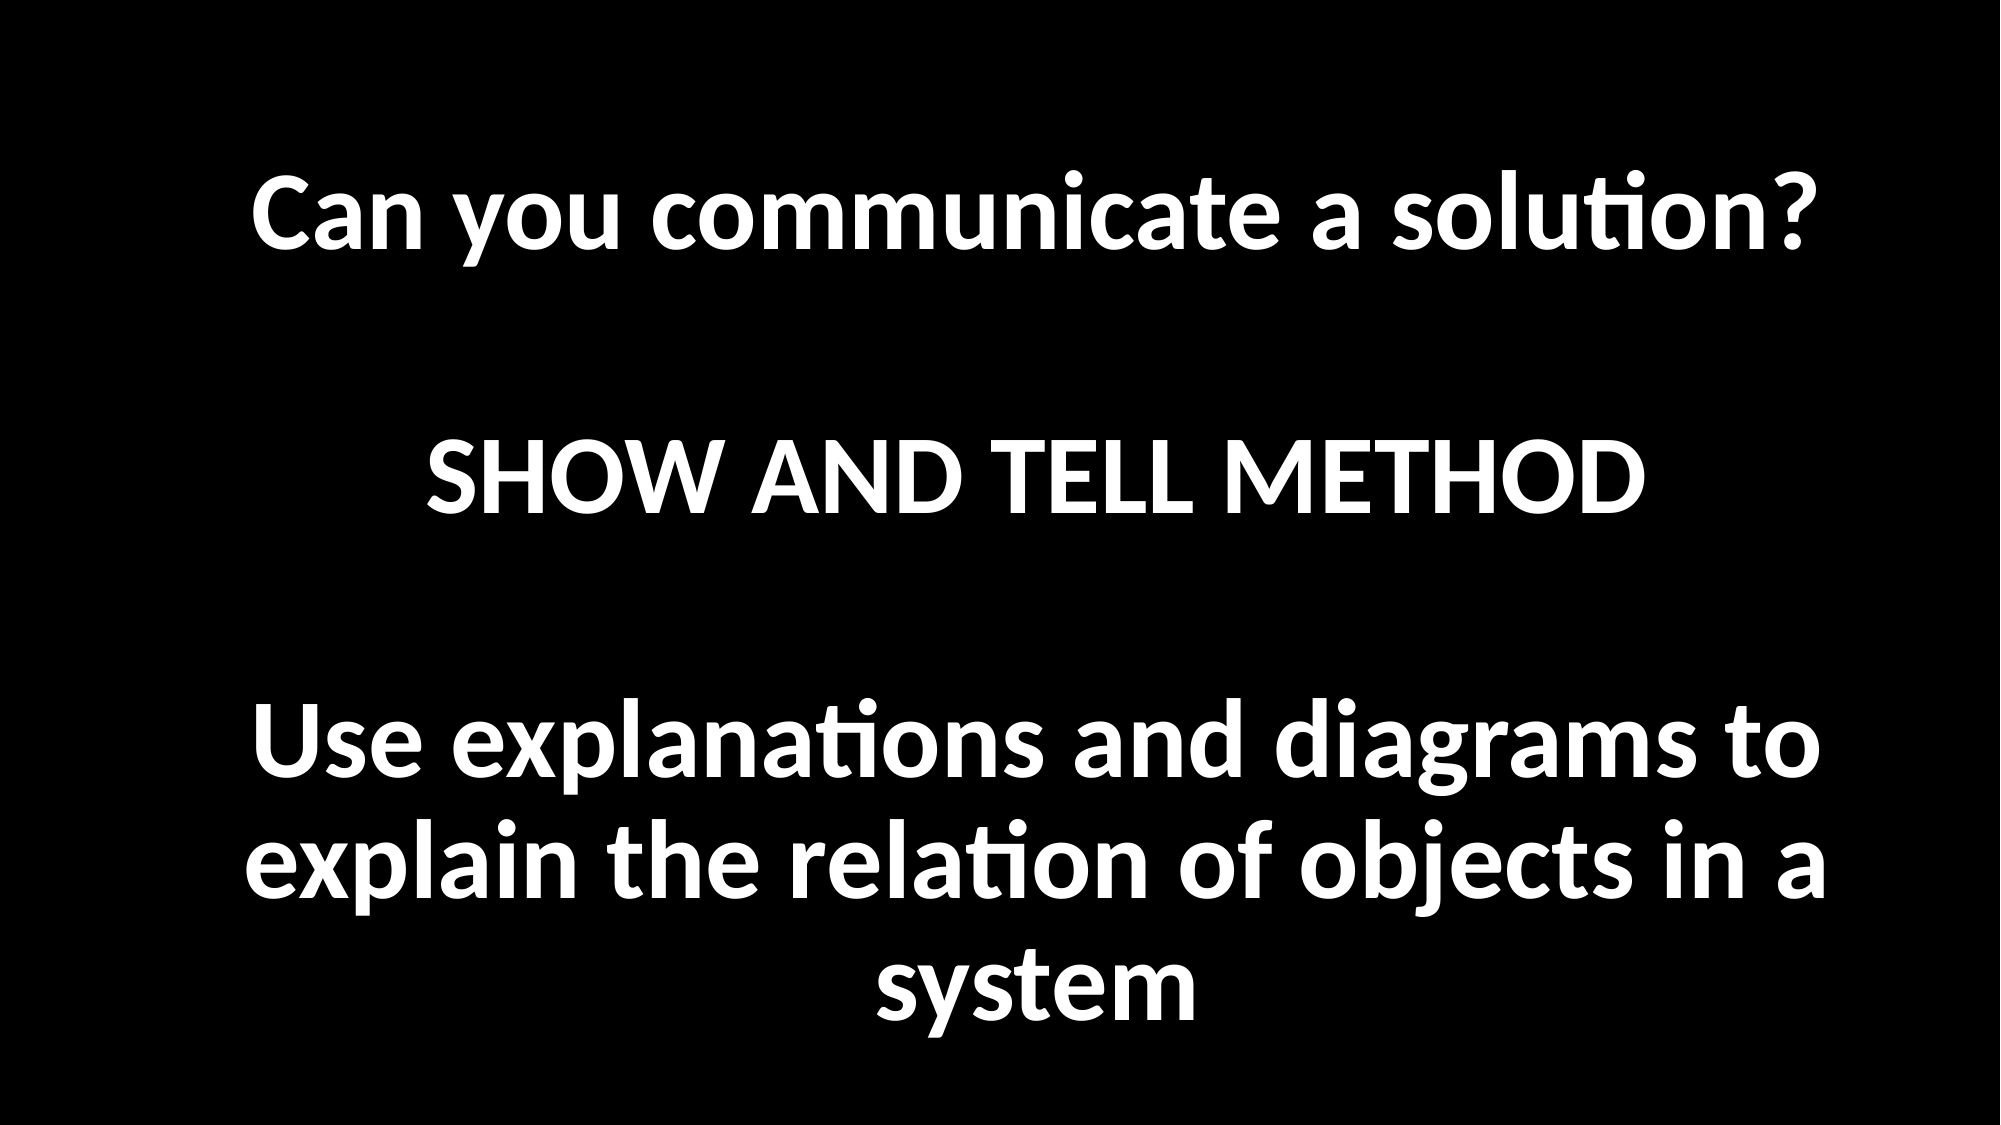

Can you communicate a solution?

SHOW AND TELL METHOD

Use explanations and diagrams to explain the relation of objects in a system